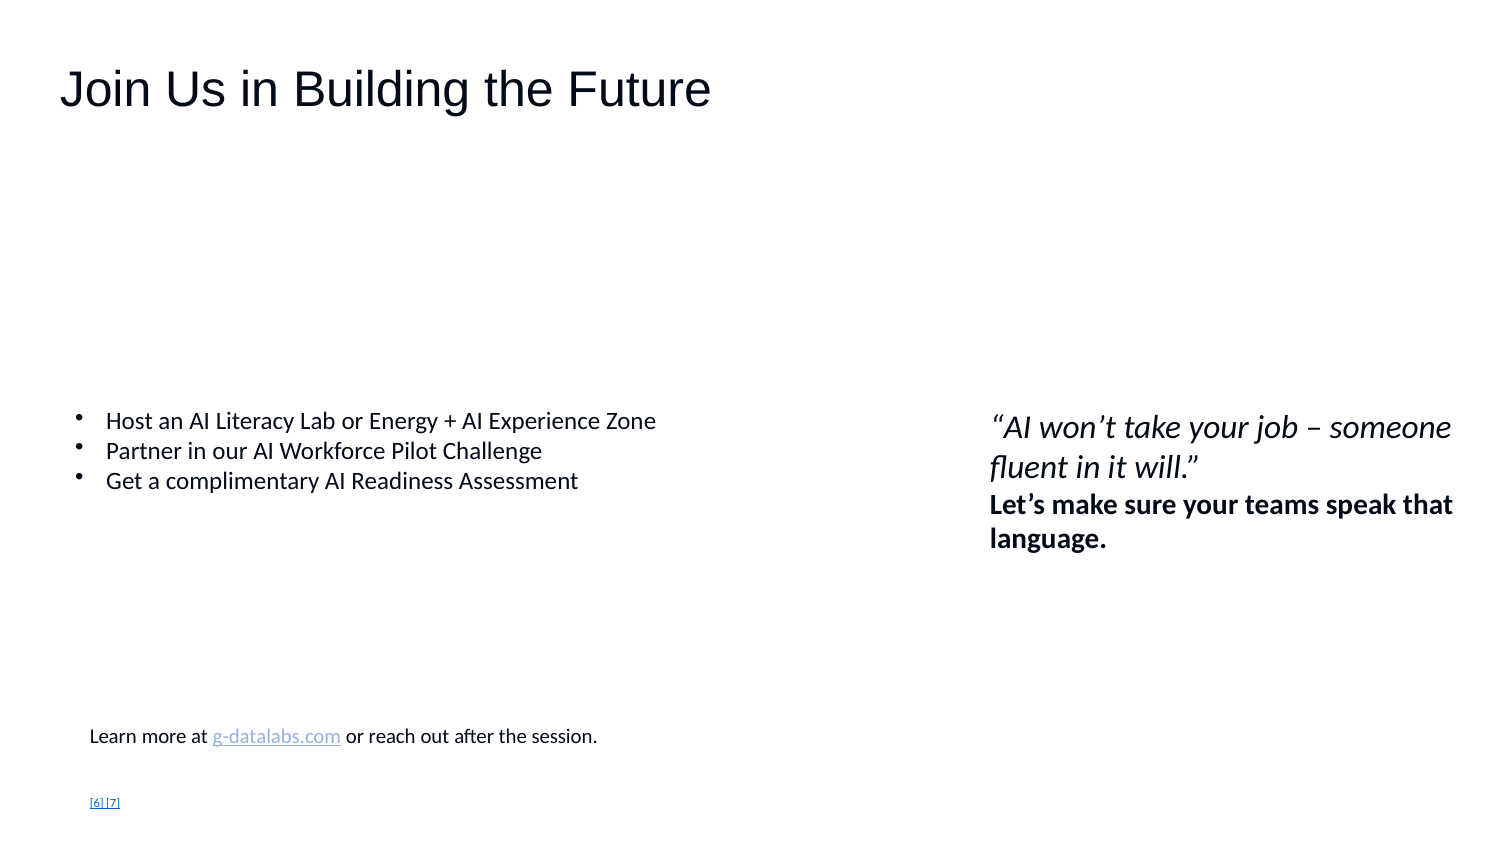

Join Us in Building the Future
Host an AI Literacy Lab or Energy + AI Experience Zone
Partner in our AI Workforce Pilot Challenge
Get a complimentary AI Readiness Assessment
“AI won’t take your job – someone fluent in it will.”
Let’s make sure your teams speak that language.
Learn more at g-datalabs.com or reach out after the session.
[6] [7]